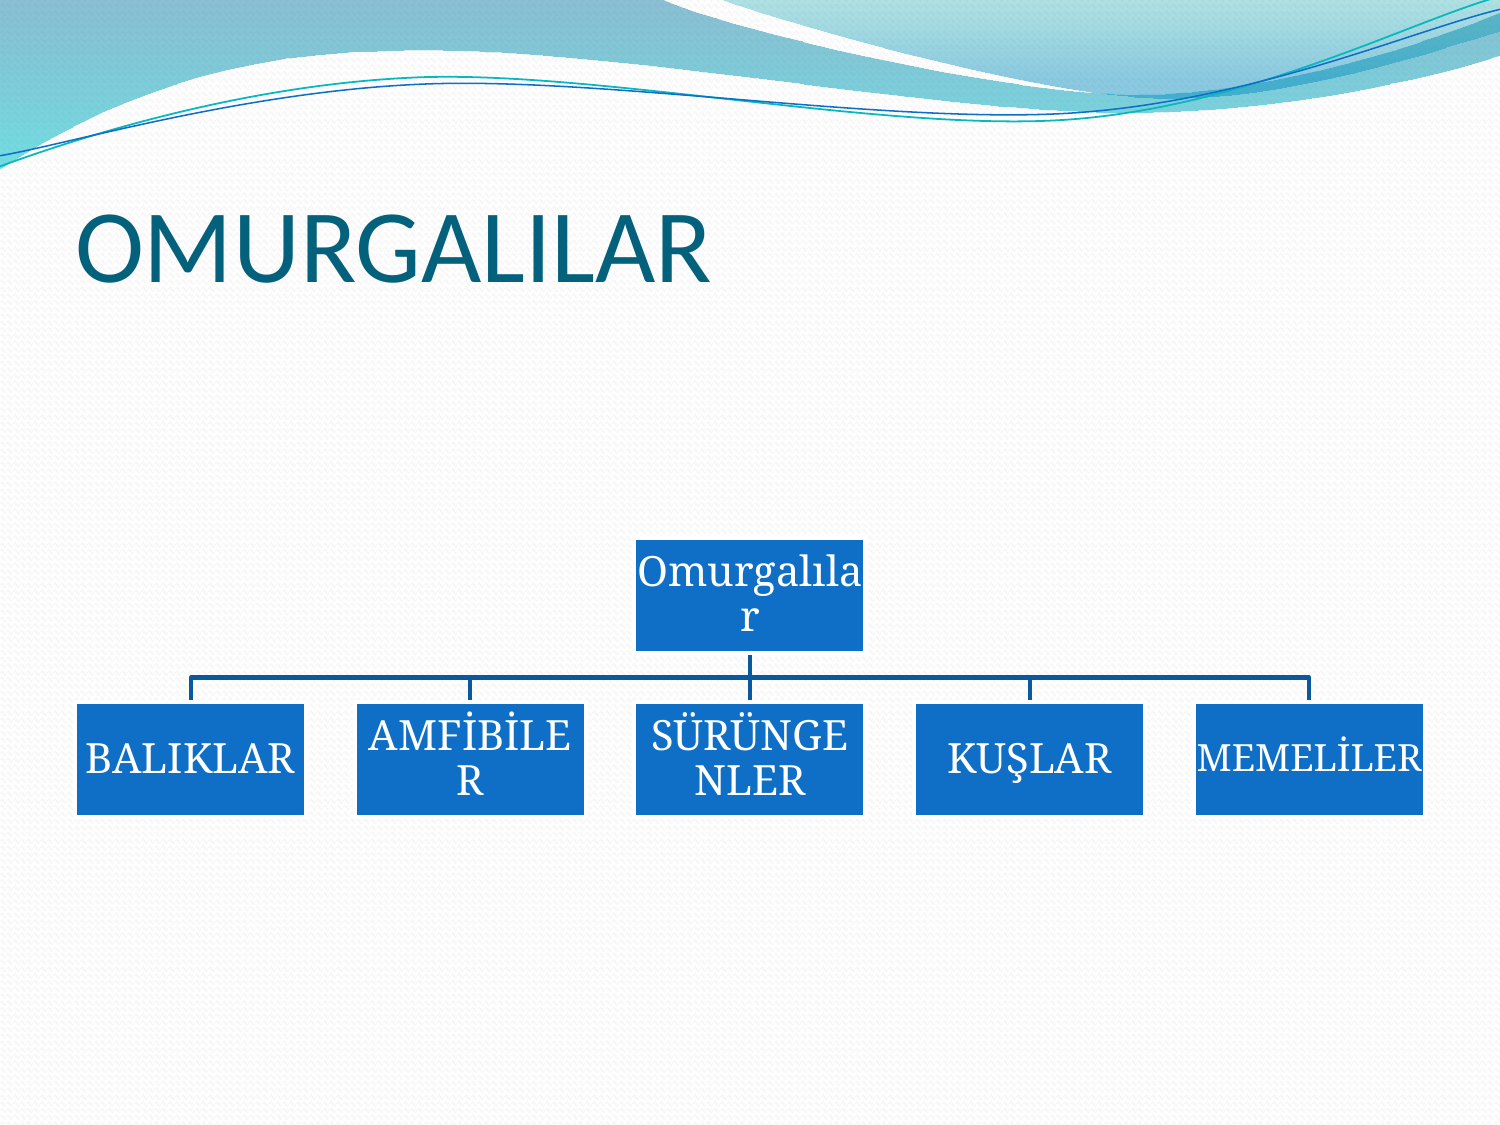

# OMURGALILAR
Omurgalılar
BALIKLAR
AMFİBİLER
SÜRÜNGENLER
KUŞLAR
MEMELİLER